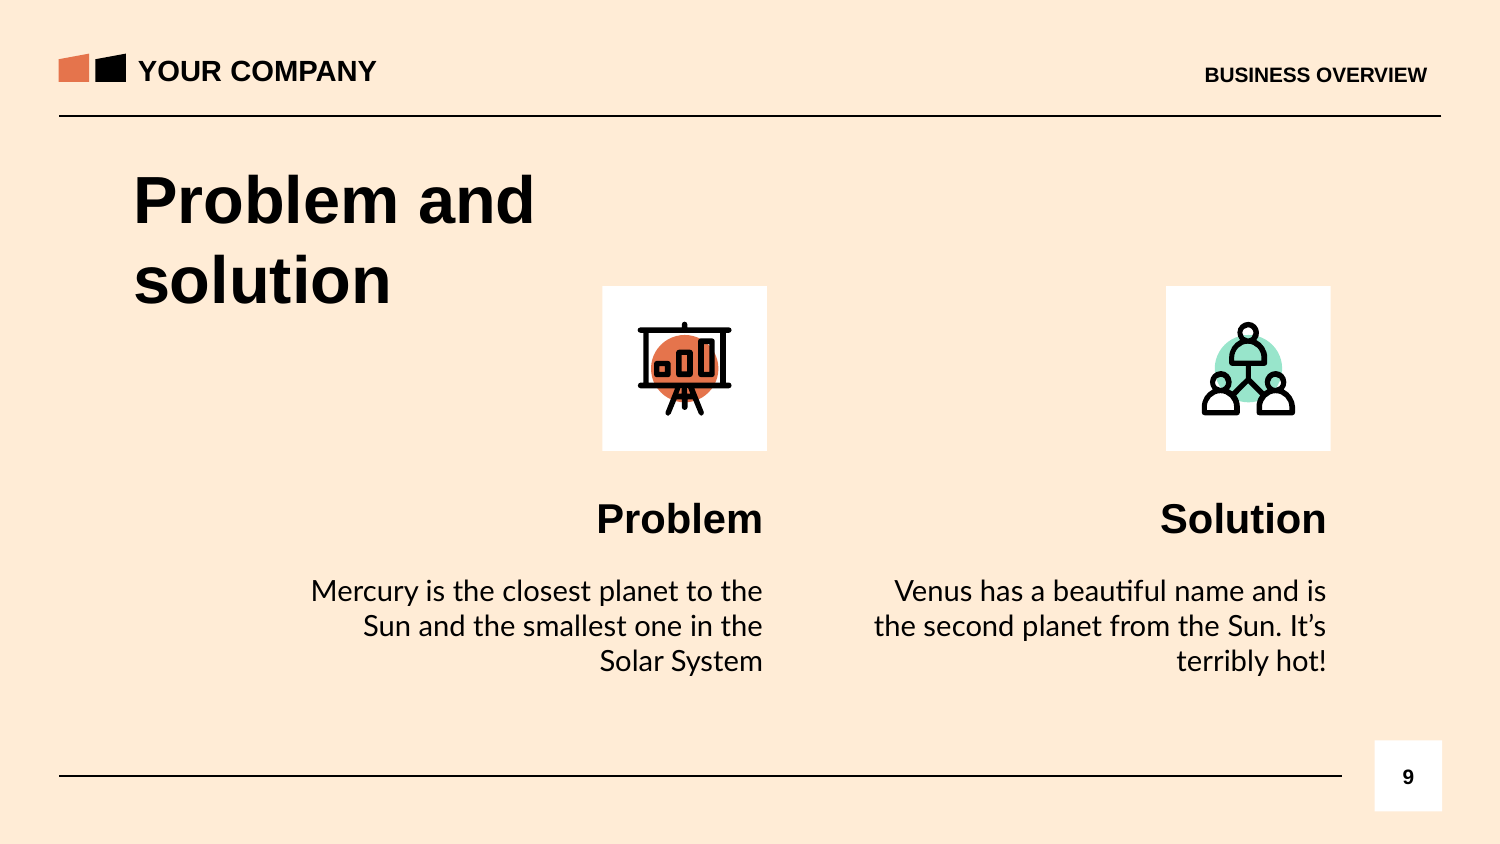

YOUR COMPANY
BUSINESS OVERVIEW

Problem and solution

# Problem
Solution
Mercury is the closest planet to the Sun and the smallest one in the Solar System
Venus has a beautiful name and is the second planet from the Sun. It’s terribly hot!
9